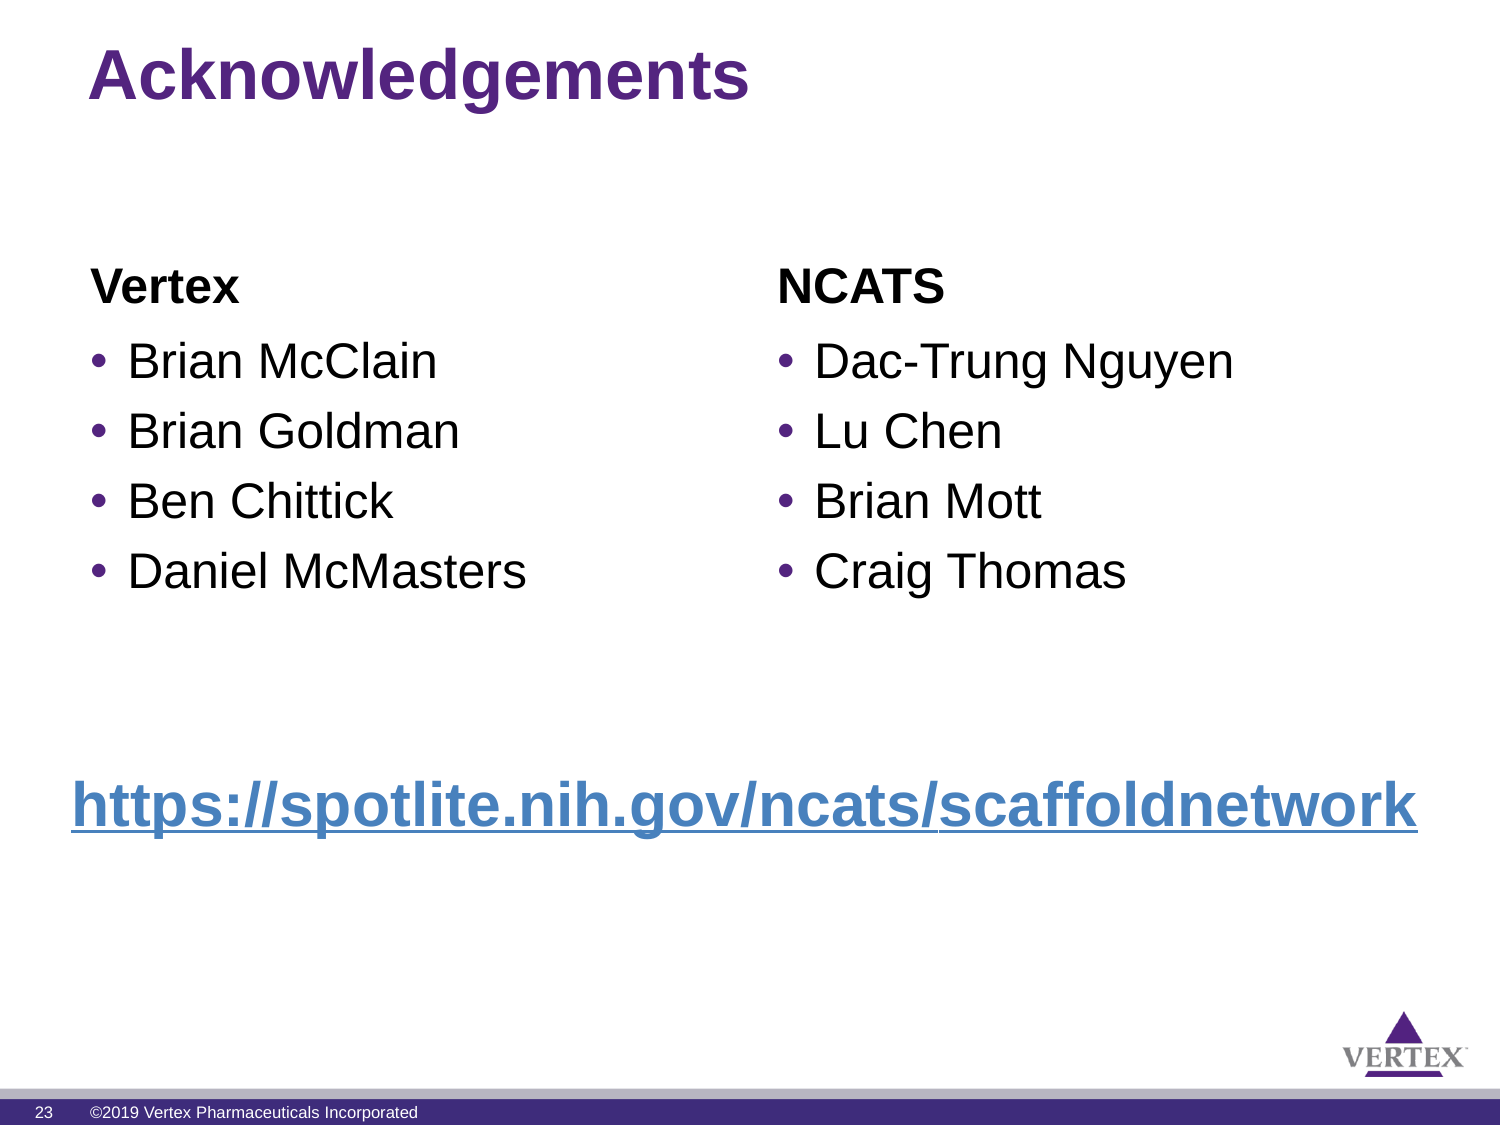

# Acknowledgements
Vertex
NCATS
Brian McClain
Brian Goldman
Ben Chittick
Daniel McMasters
Dac-Trung Nguyen
Lu Chen
Brian Mott
Craig Thomas
https://spotlite.nih.gov/ncats/scaffoldnetwork
23
©2019 Vertex Pharmaceuticals Incorporated